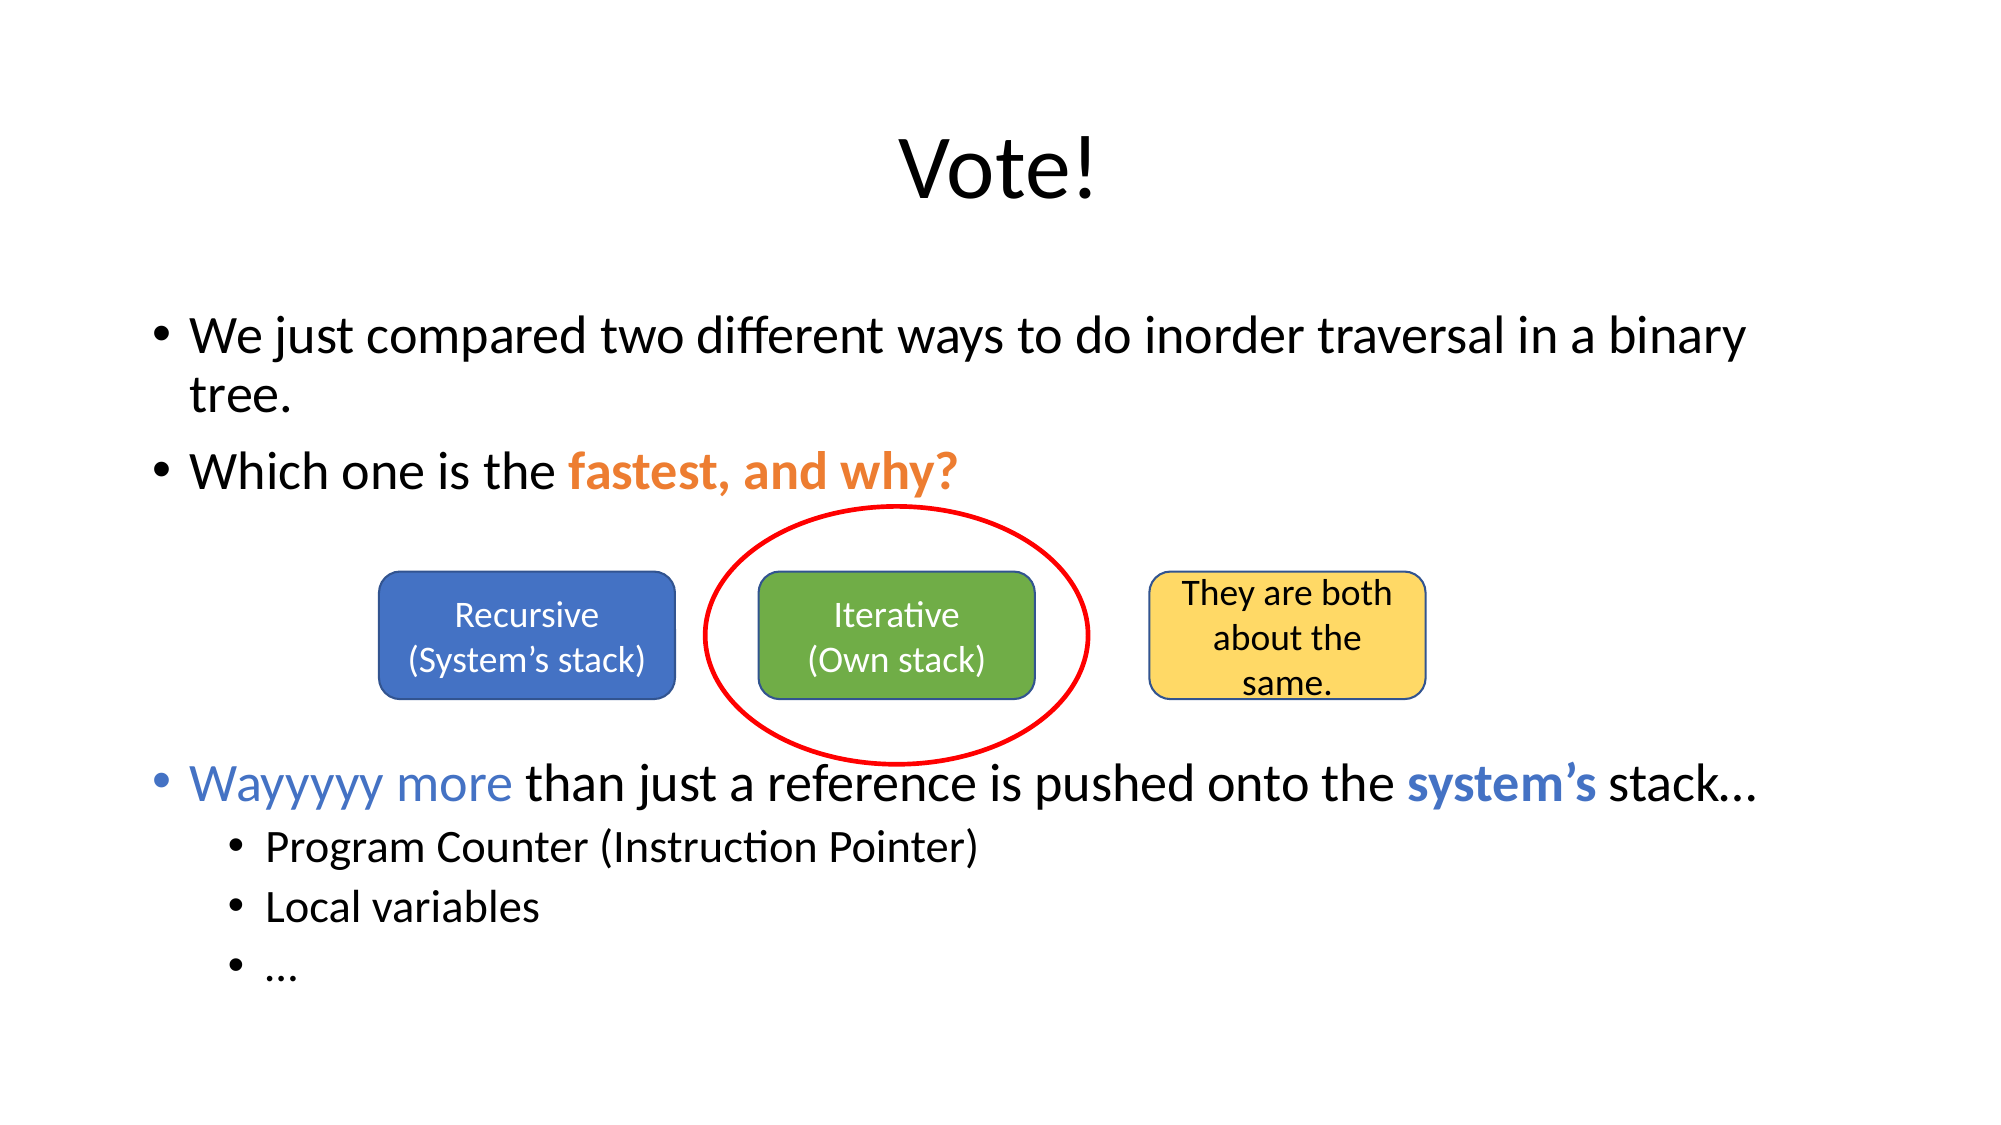

# Vote!
We just compared two different ways to do inorder traversal in a binary tree.
Which one is the fastest, and why?

Wayyyyy more than just a reference is pushed onto the system’s stack…
Program Counter (Instruction Pointer)
Local variables
…

Recursive
(System’s stack)
Iterative
(Own stack)
They are both about the same.